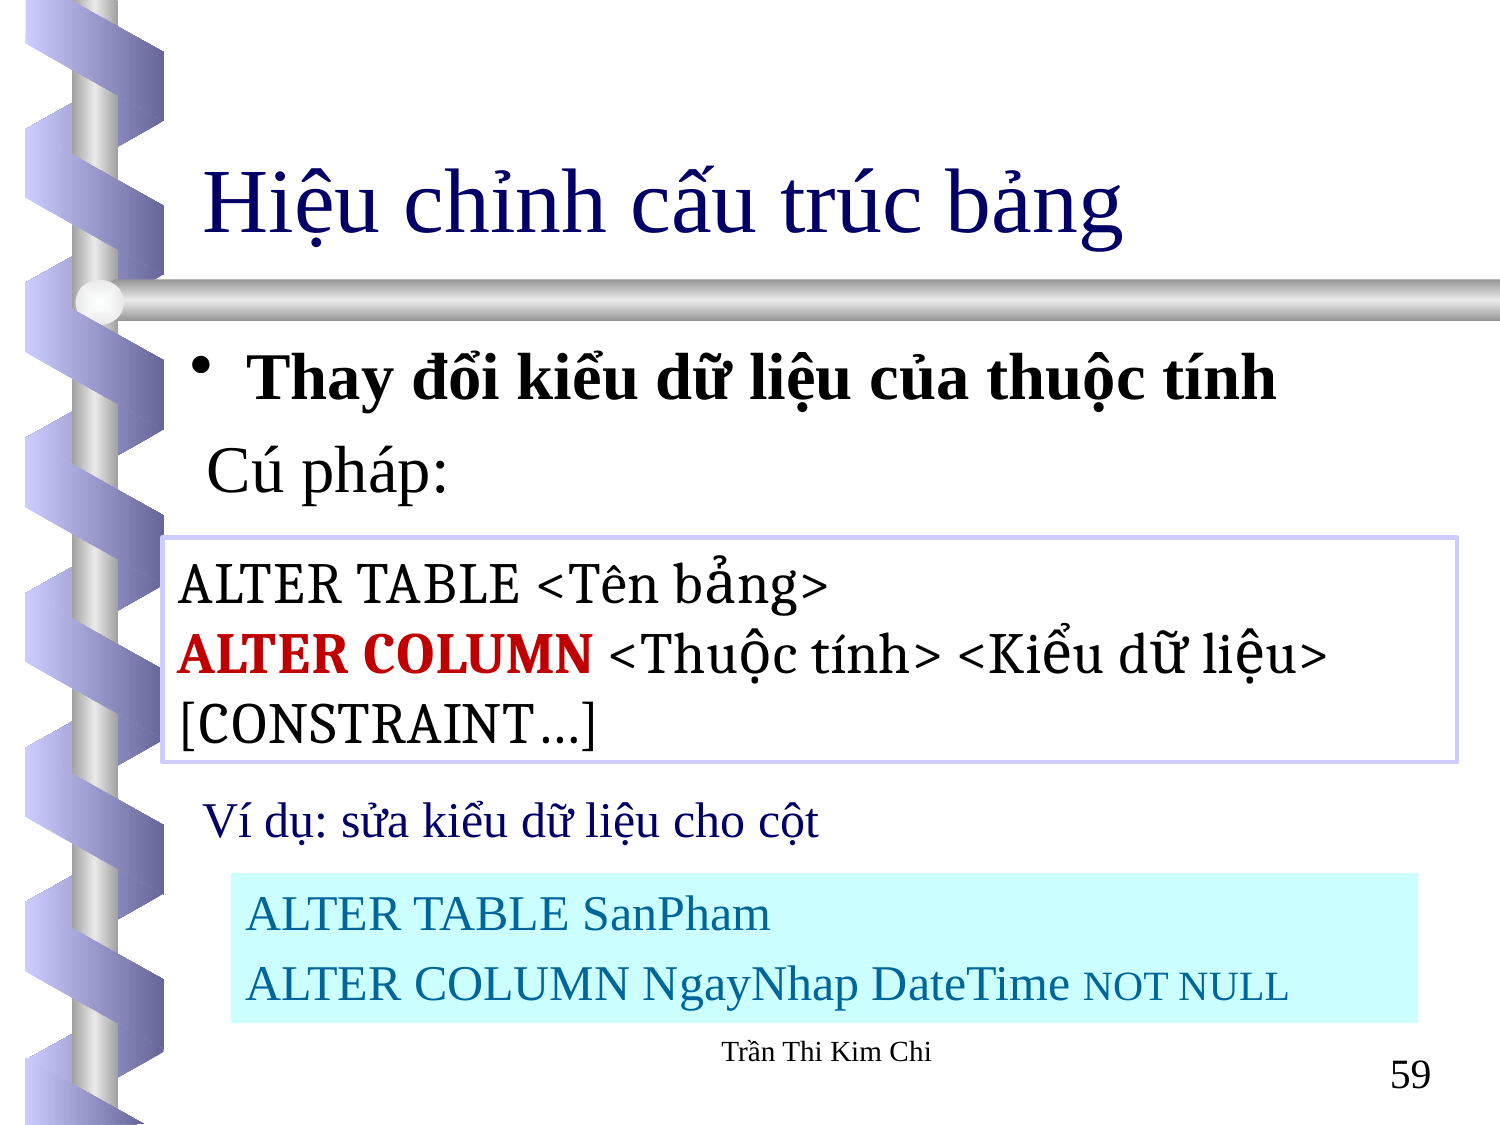

# Hiệu chỉnh cấu trúc bảng
Thay đổi kiểu dữ liệu của thuộc tính
 Cú pháp:
ALTER TABLE <Tên bảng>
ALTER COLUMN <Thuộc tính> <Kiểu dữ liệu> [CONSTRAINT…]
Ví dụ: sửa kiểu dữ liệu cho cột
ALTER TABLE SanPham
ALTER COLUMN NgayNhap DateTime NOT NULL
Trần Thi Kim Chi